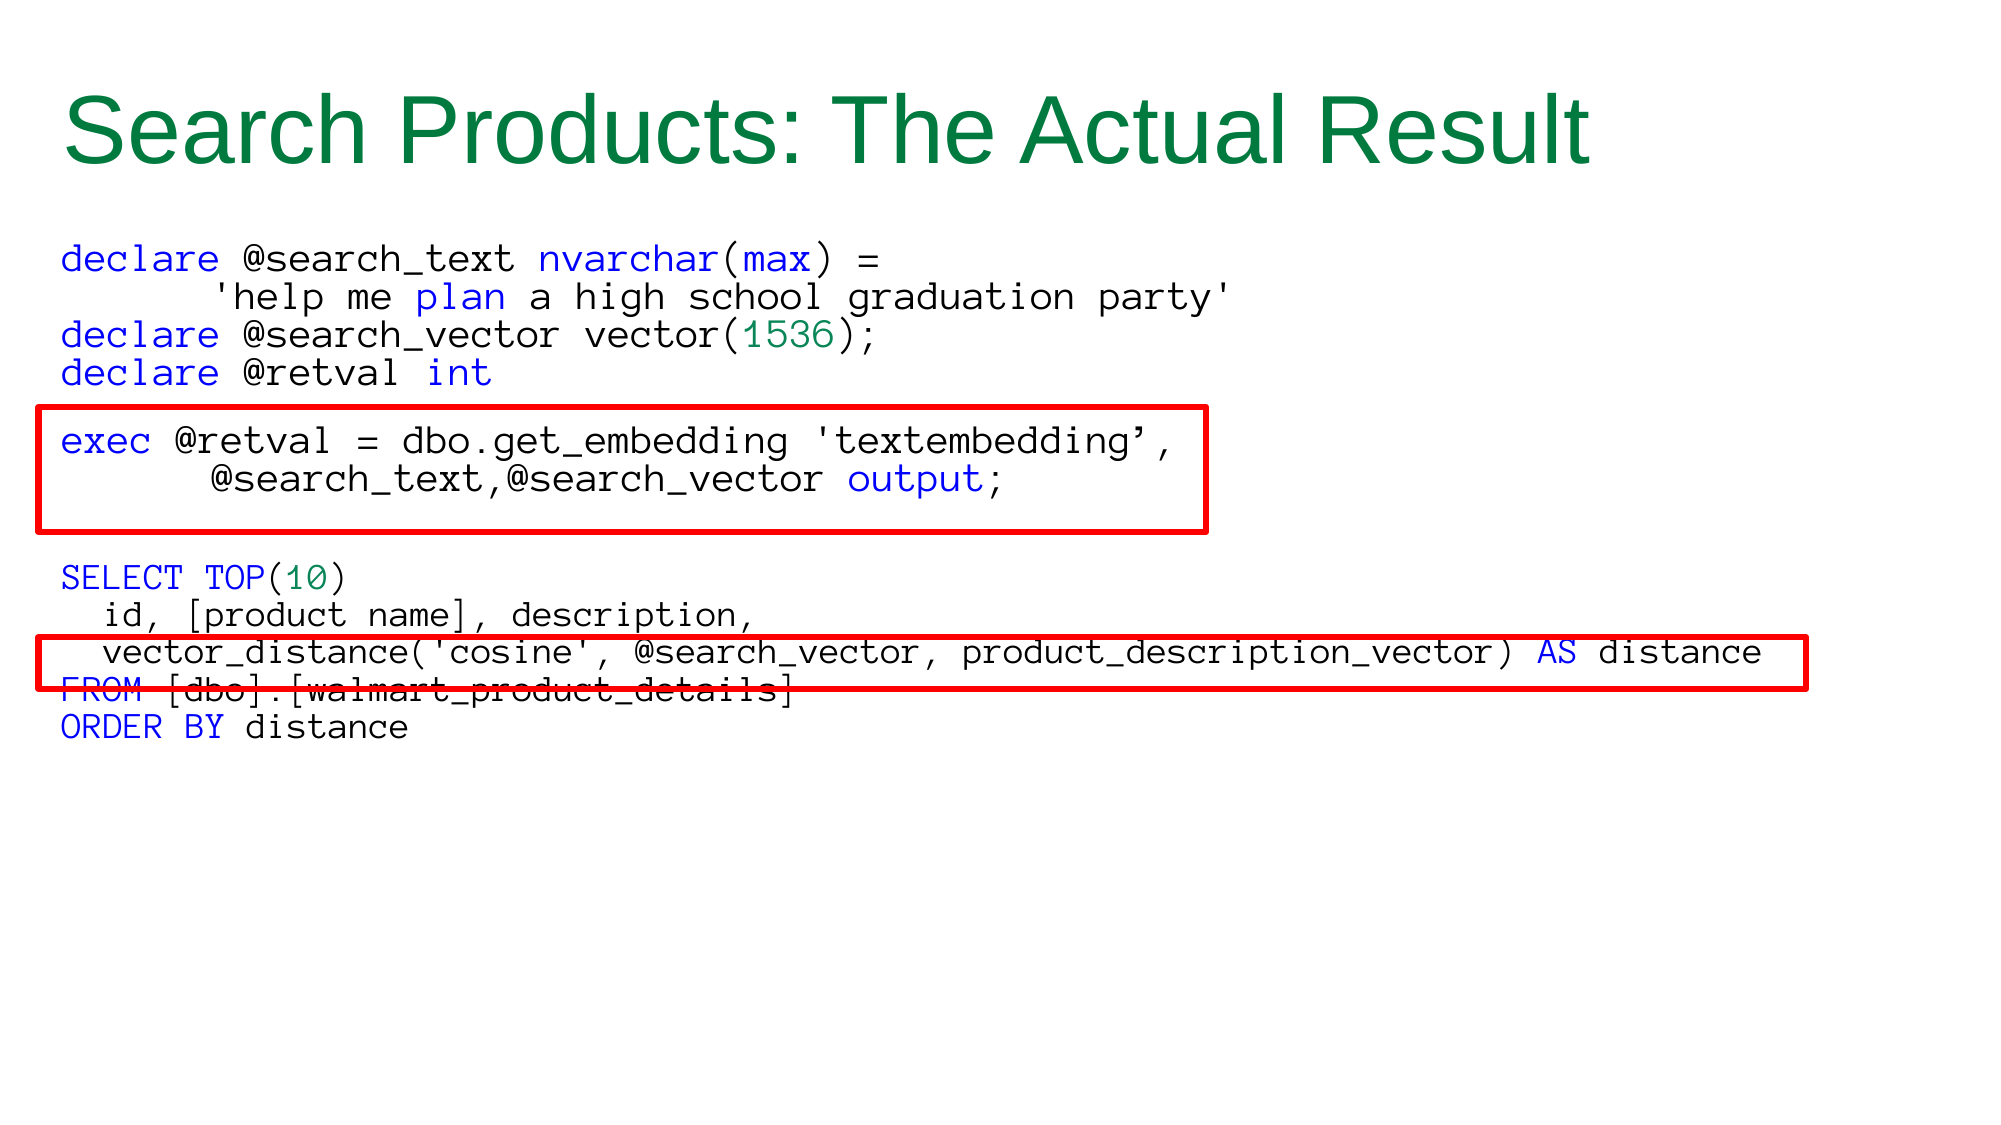

# Search Products: The Actual Result
declare @search_text nvarchar(max) =
	'help me plan a high school graduation party'
declare @search_vector vector(1536);
declare @retval int
exec @retval = dbo.get_embedding 'textembedding’,
	@search_text,@search_vector output;
SELECT TOP(10)
  id, [product name], description,
  vector_distance('cosine', @search_vector, product_description_vector) AS distance
FROM [dbo].[walmart_product_details]
ORDER BY distance